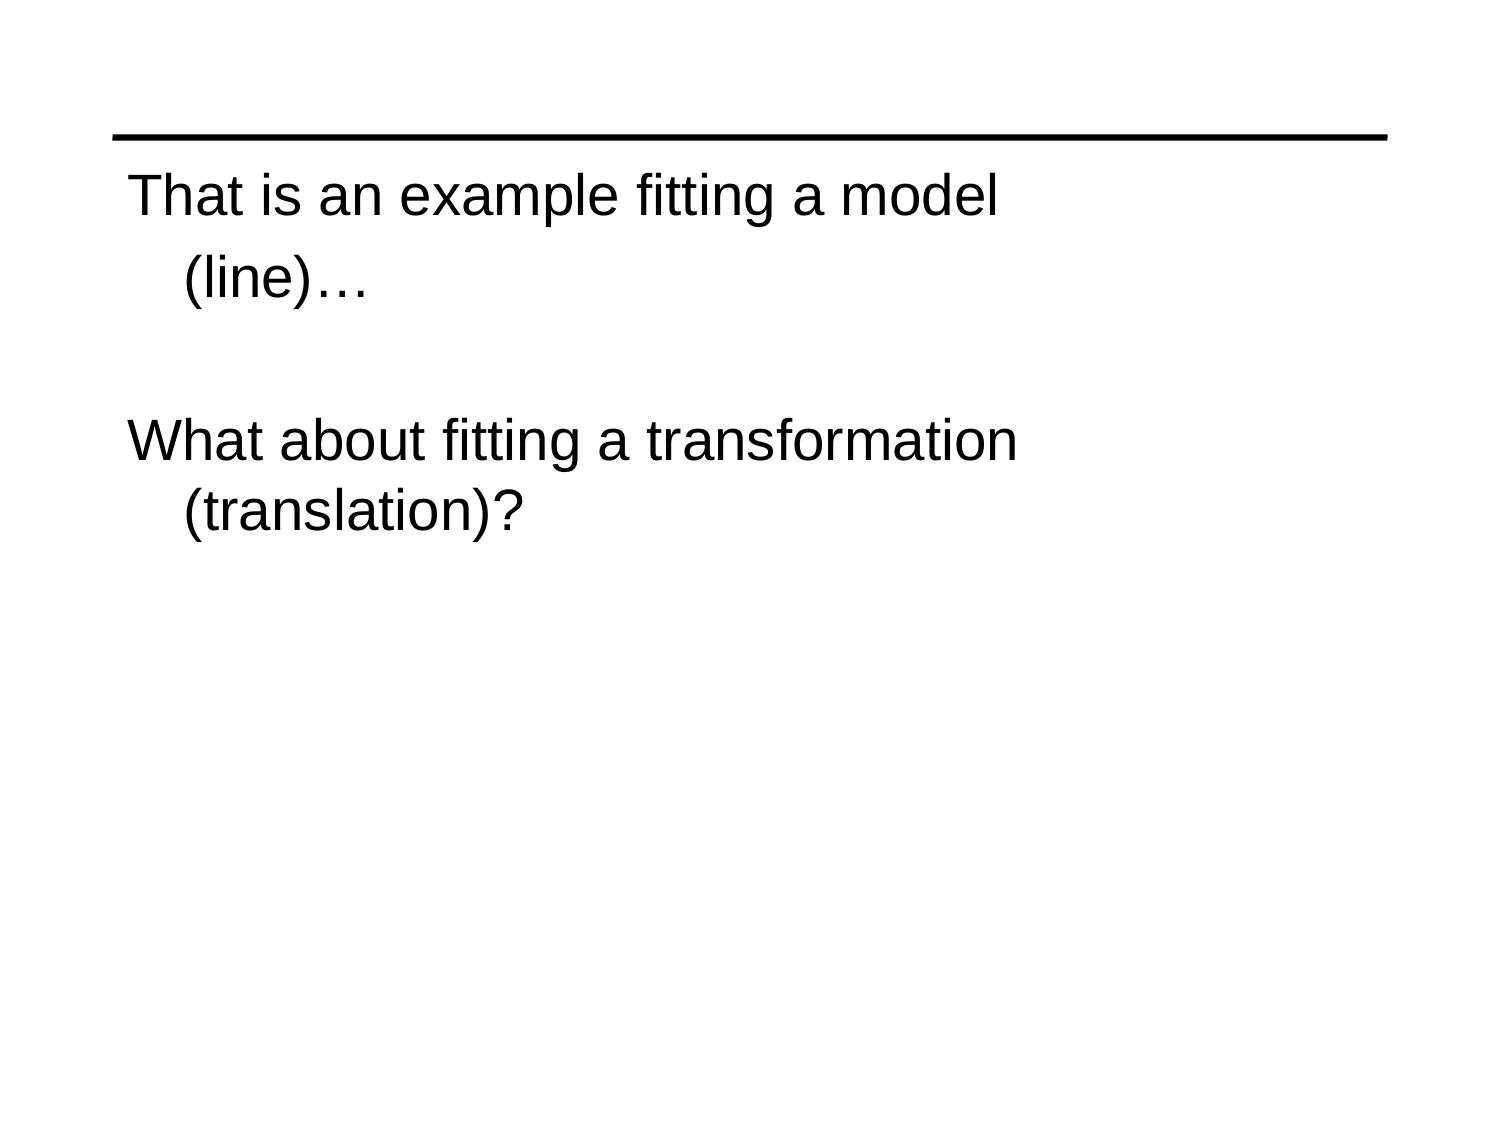

#
That is an example fitting a model
	(line)…

What about fitting a transformation (translation)?